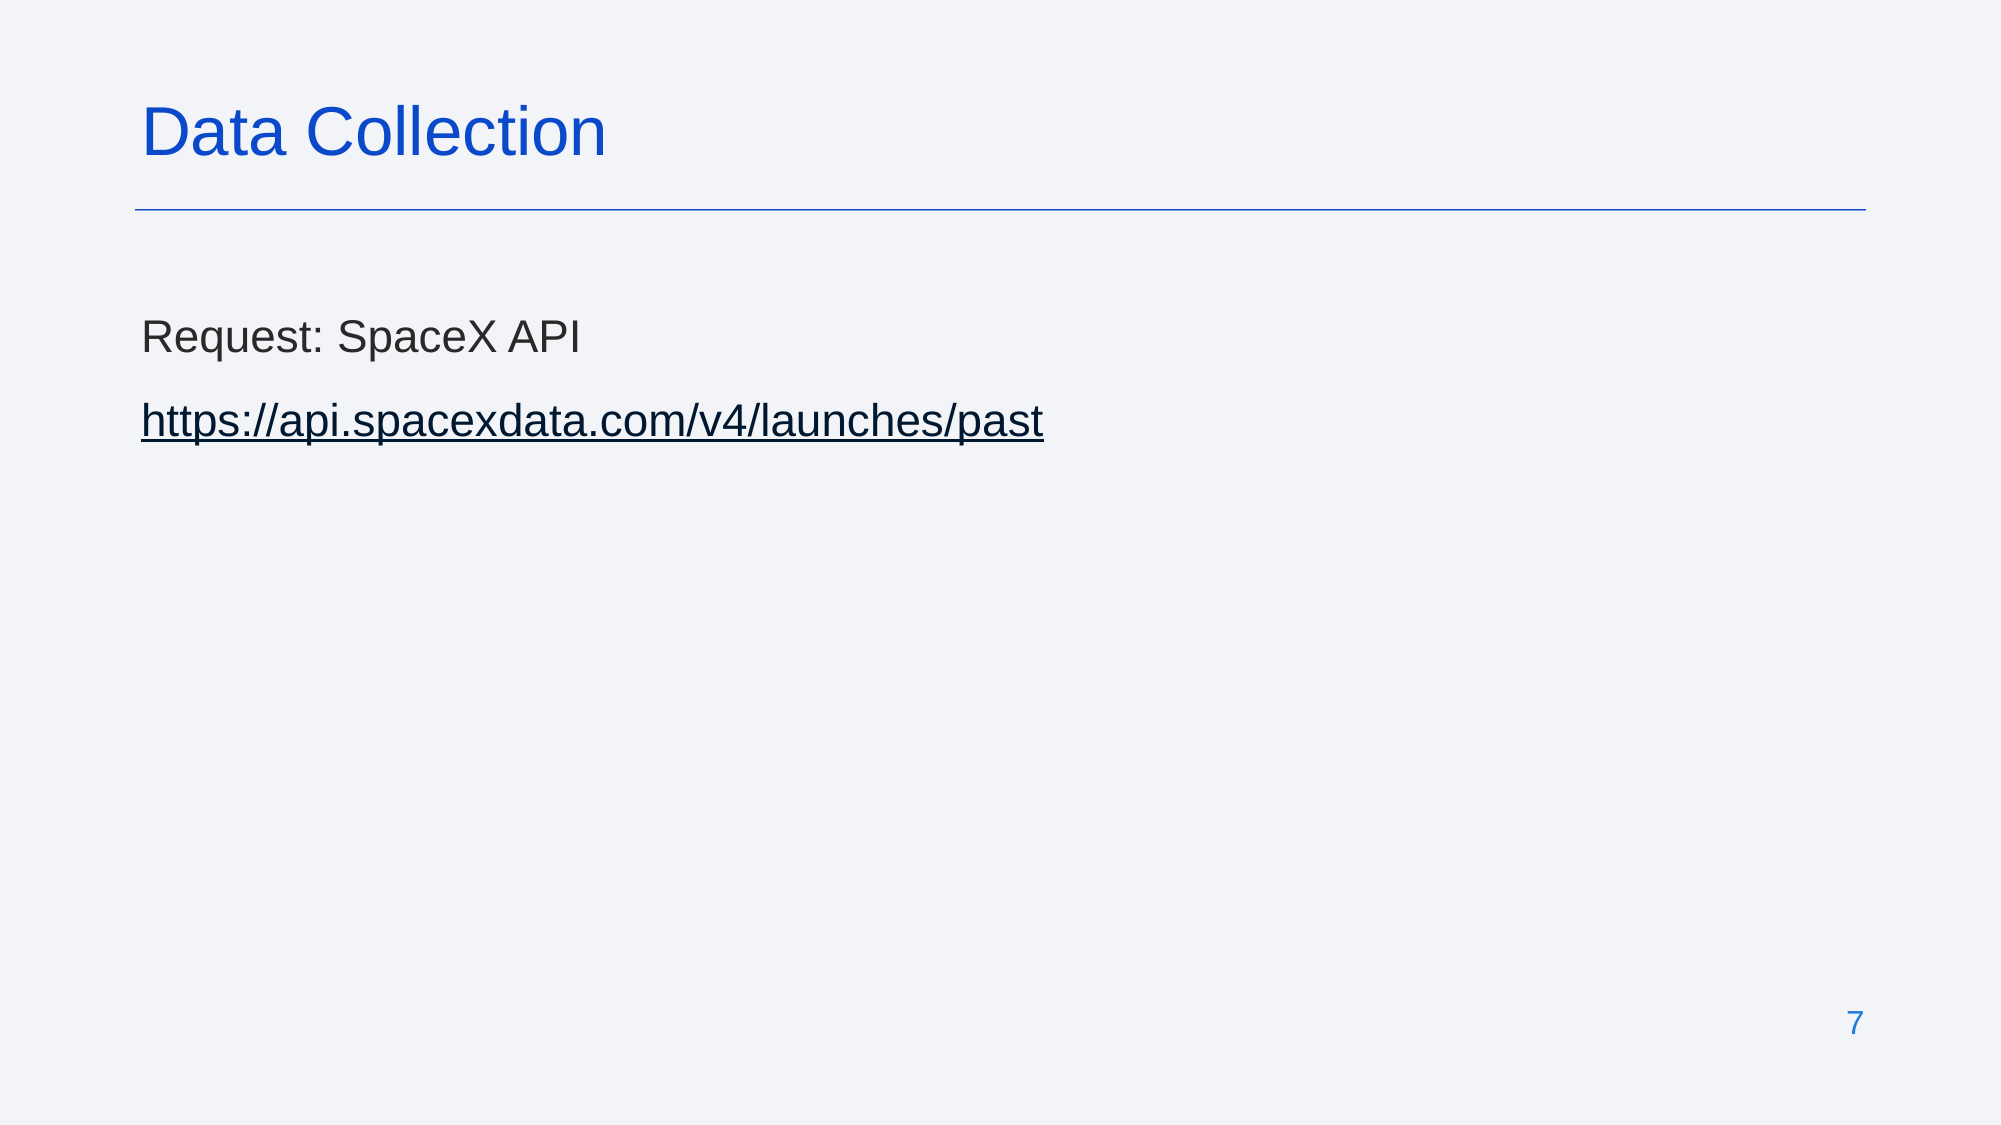

Data Collection
Request: SpaceX API
https://api.spacexdata.com/v4/launches/past

7